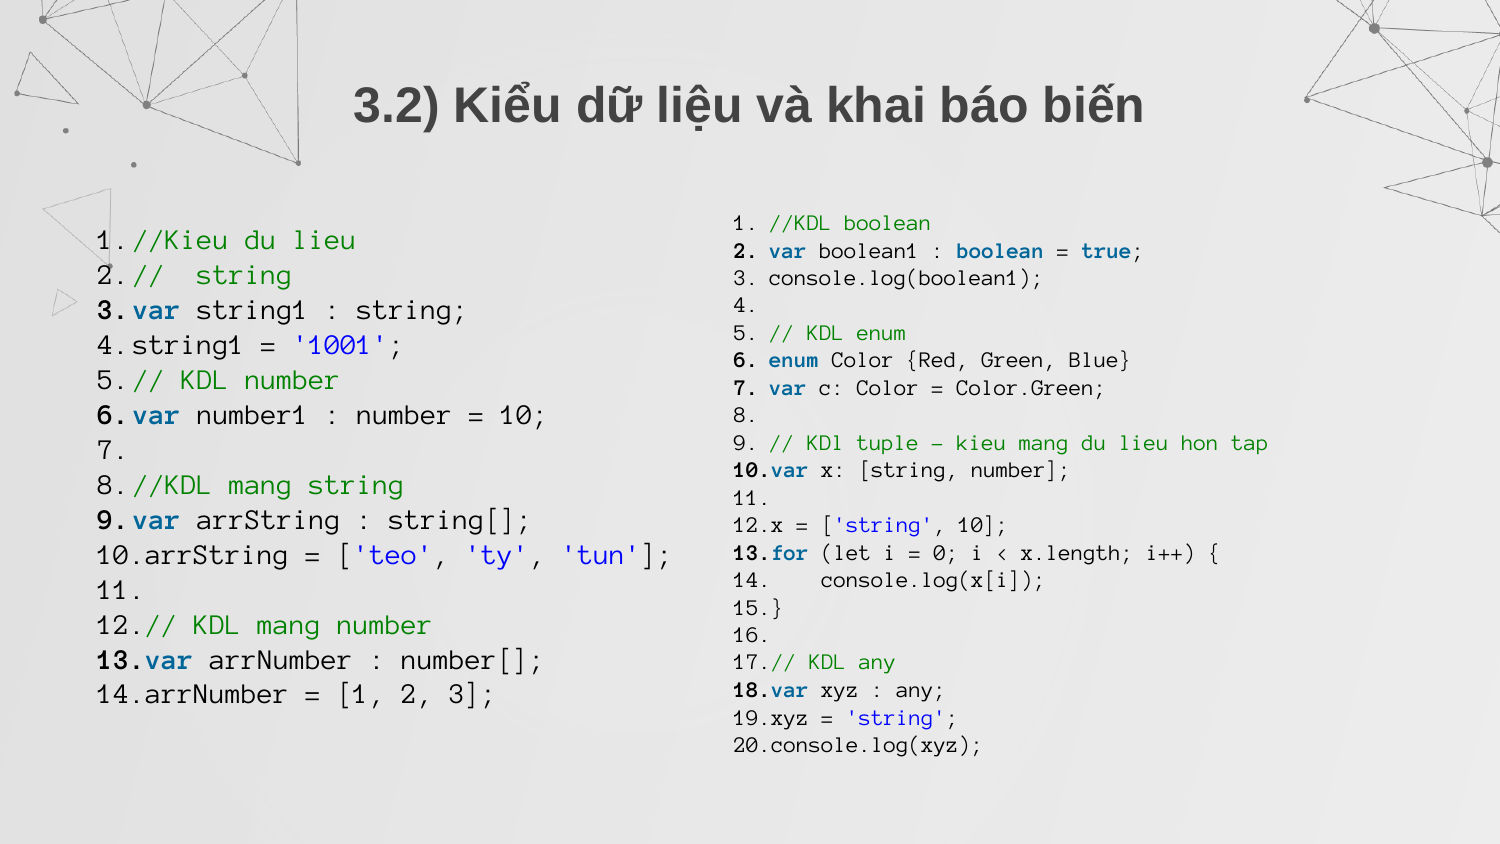

# 3.2) Kiểu dữ liệu và khai báo biến
//KDL boolean
var boolean1 : boolean = true;
console.log(boolean1);

// KDL enum
enum Color {Red, Green, Blue}
var c: Color = Color.Green;

// KDl tuple - kieu mang du lieu hon tap
var x: [string, number];

x = ['string', 10];
for (let i = 0; i < x.length; i++) {
    console.log(x[i]);
}

// KDL any
var xyz : any;
xyz = 'string';
console.log(xyz);
//Kieu du lieu
//  string
var string1 : string;
string1 = '1001';
// KDL number
var number1 : number = 10;

//KDL mang string
var arrString : string[];
arrString = ['teo', 'ty', 'tun'];

// KDL mang number
var arrNumber : number[];
arrNumber = [1, 2, 3];